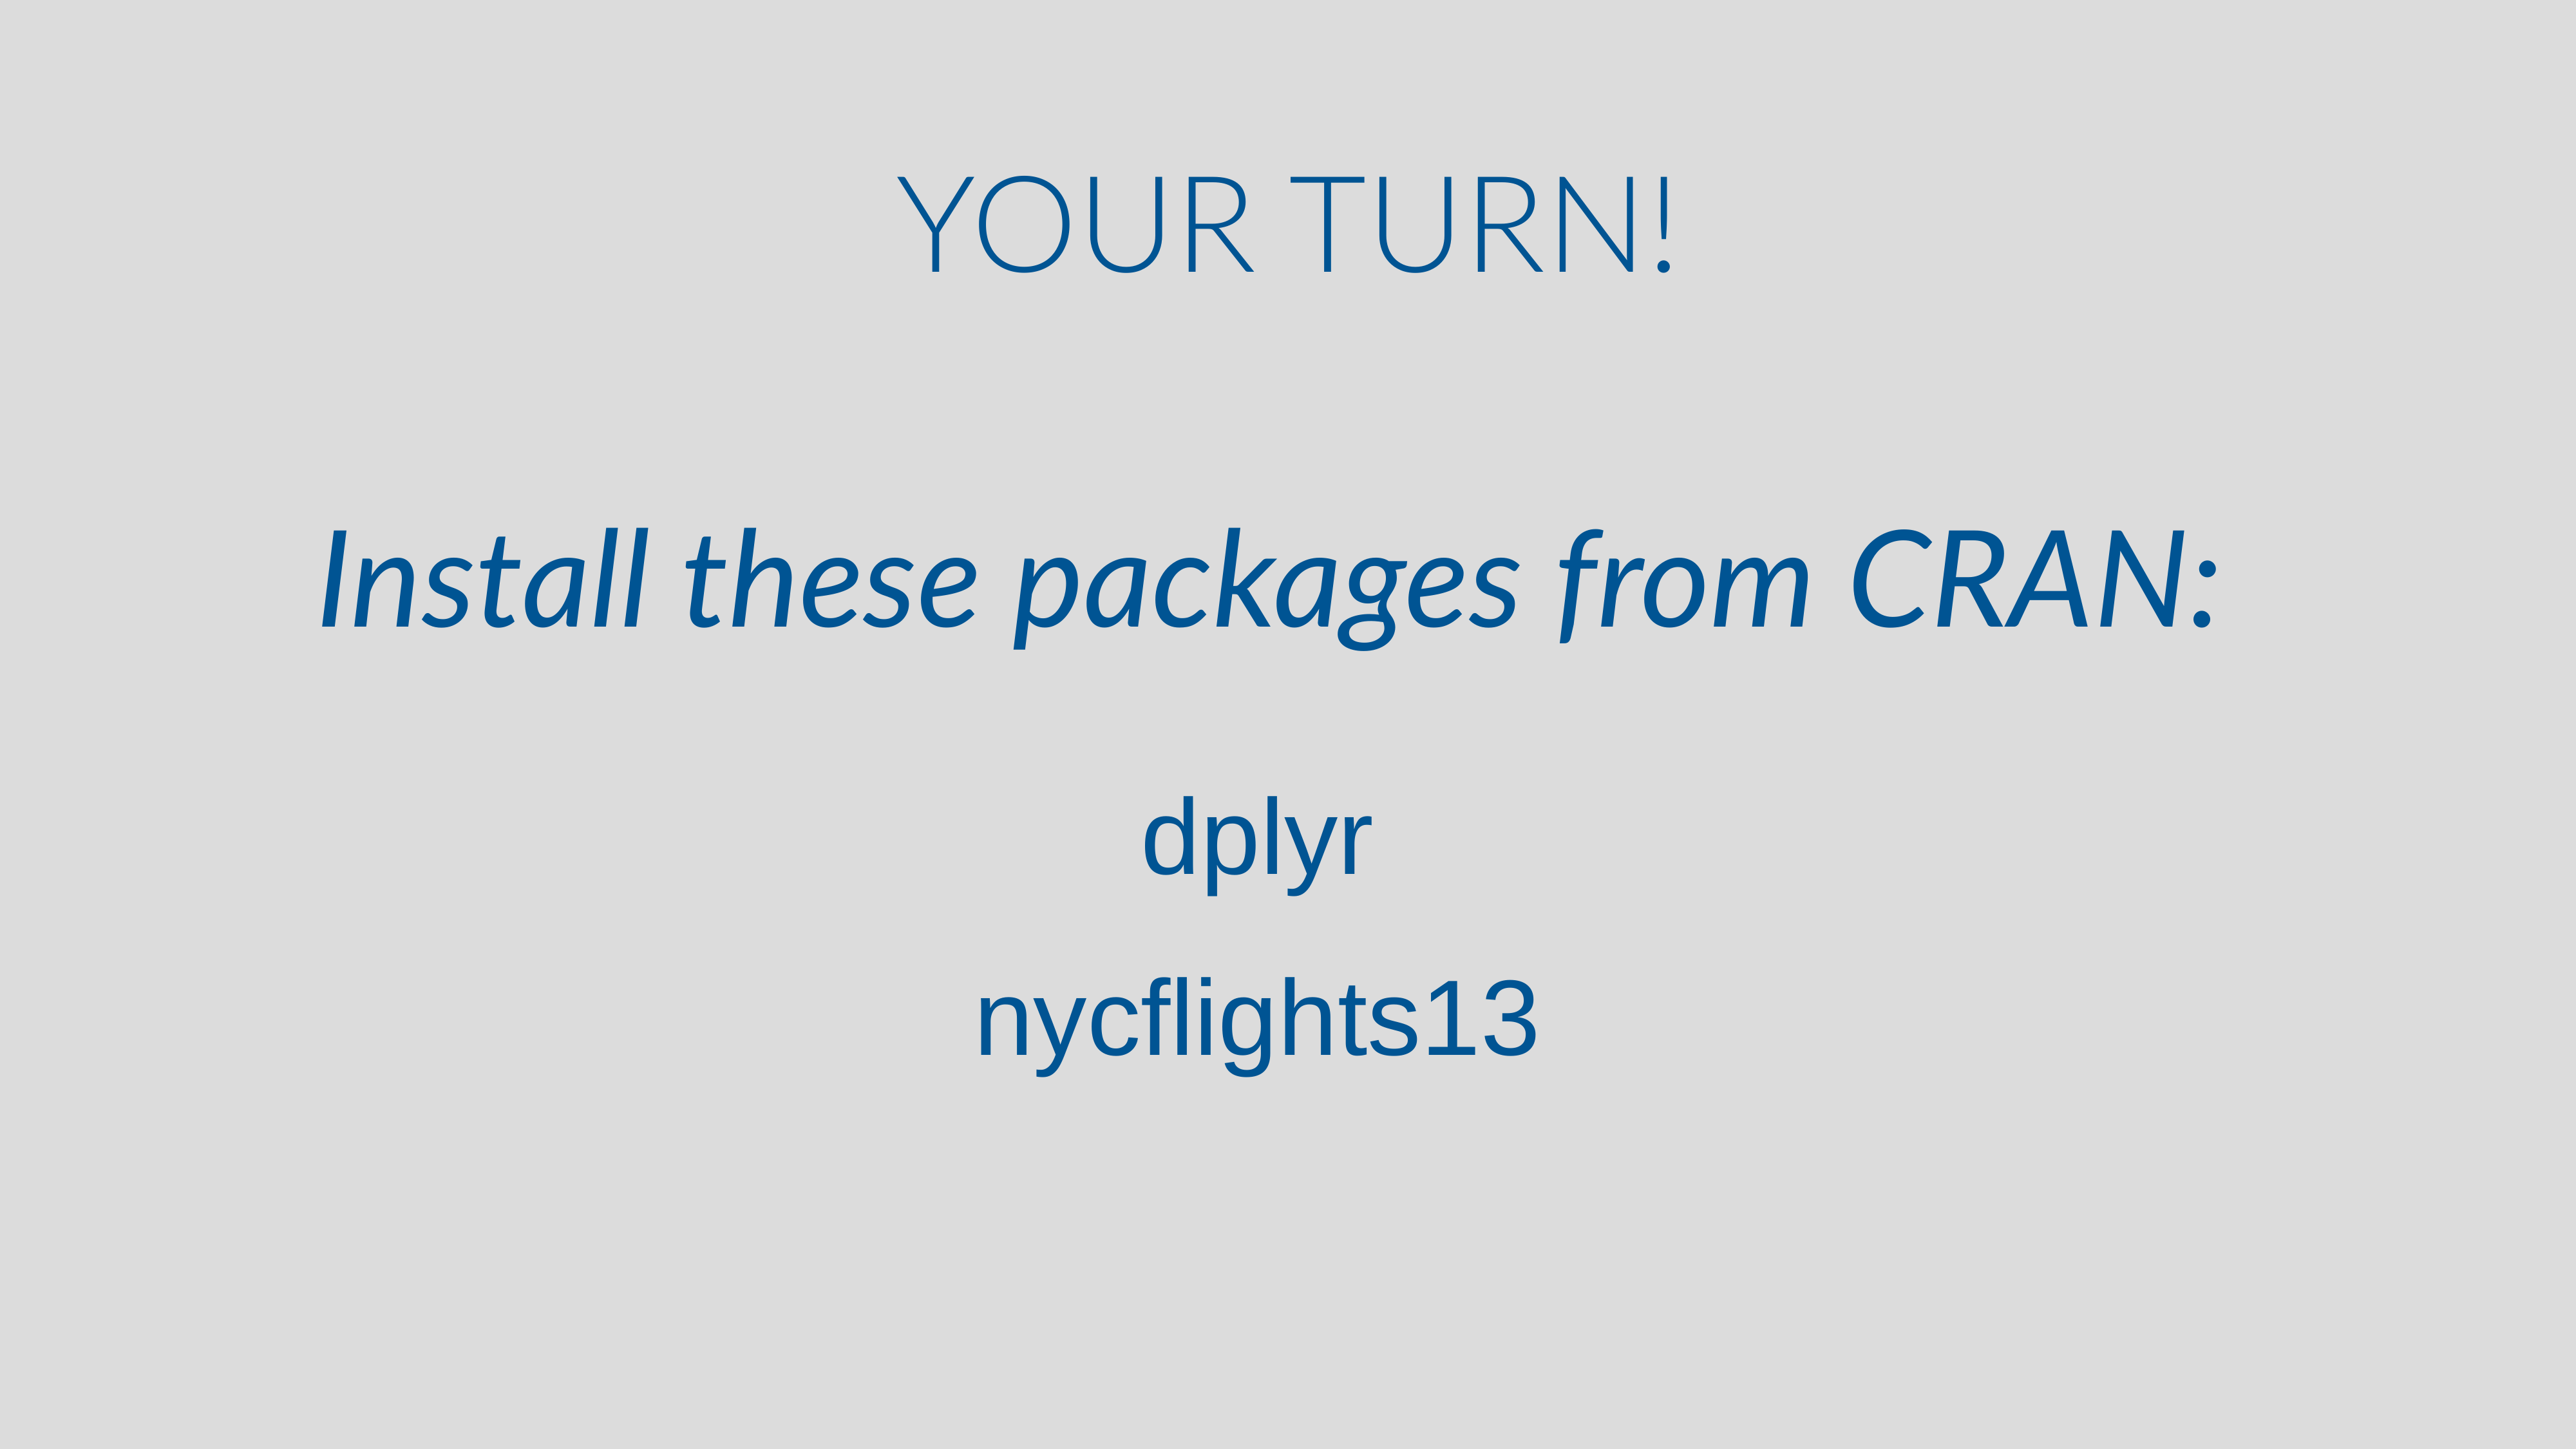

# Your turn!
Install these packages from CRAN:
dplyr
nycflights13